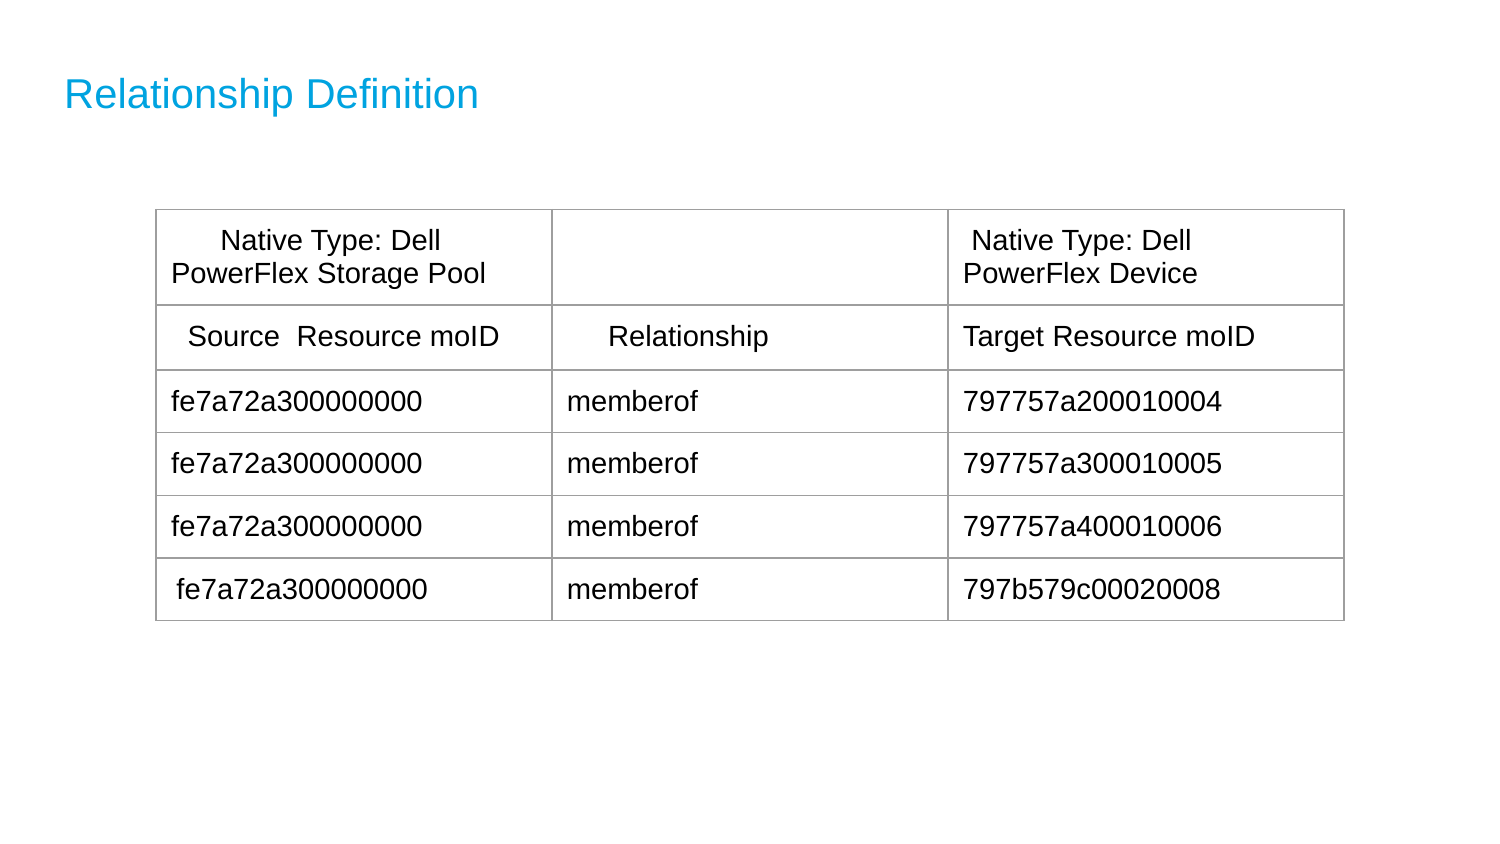

# Relationship Definition
| Native Type: Dell PowerFlex Storage Pool |  | Native Type: Dell PowerFlex Device |
| --- | --- | --- |
| Source Resource moID | Relationship | Target Resource moID |
| fe7a72a300000000 | memberof | 797757a200010004 |
| fe7a72a300000000 | memberof | 797757a300010005 |
| fe7a72a300000000 | memberof | 797757a400010006 |
| fe7a72a300000000 | memberof | 797b579c00020008 |